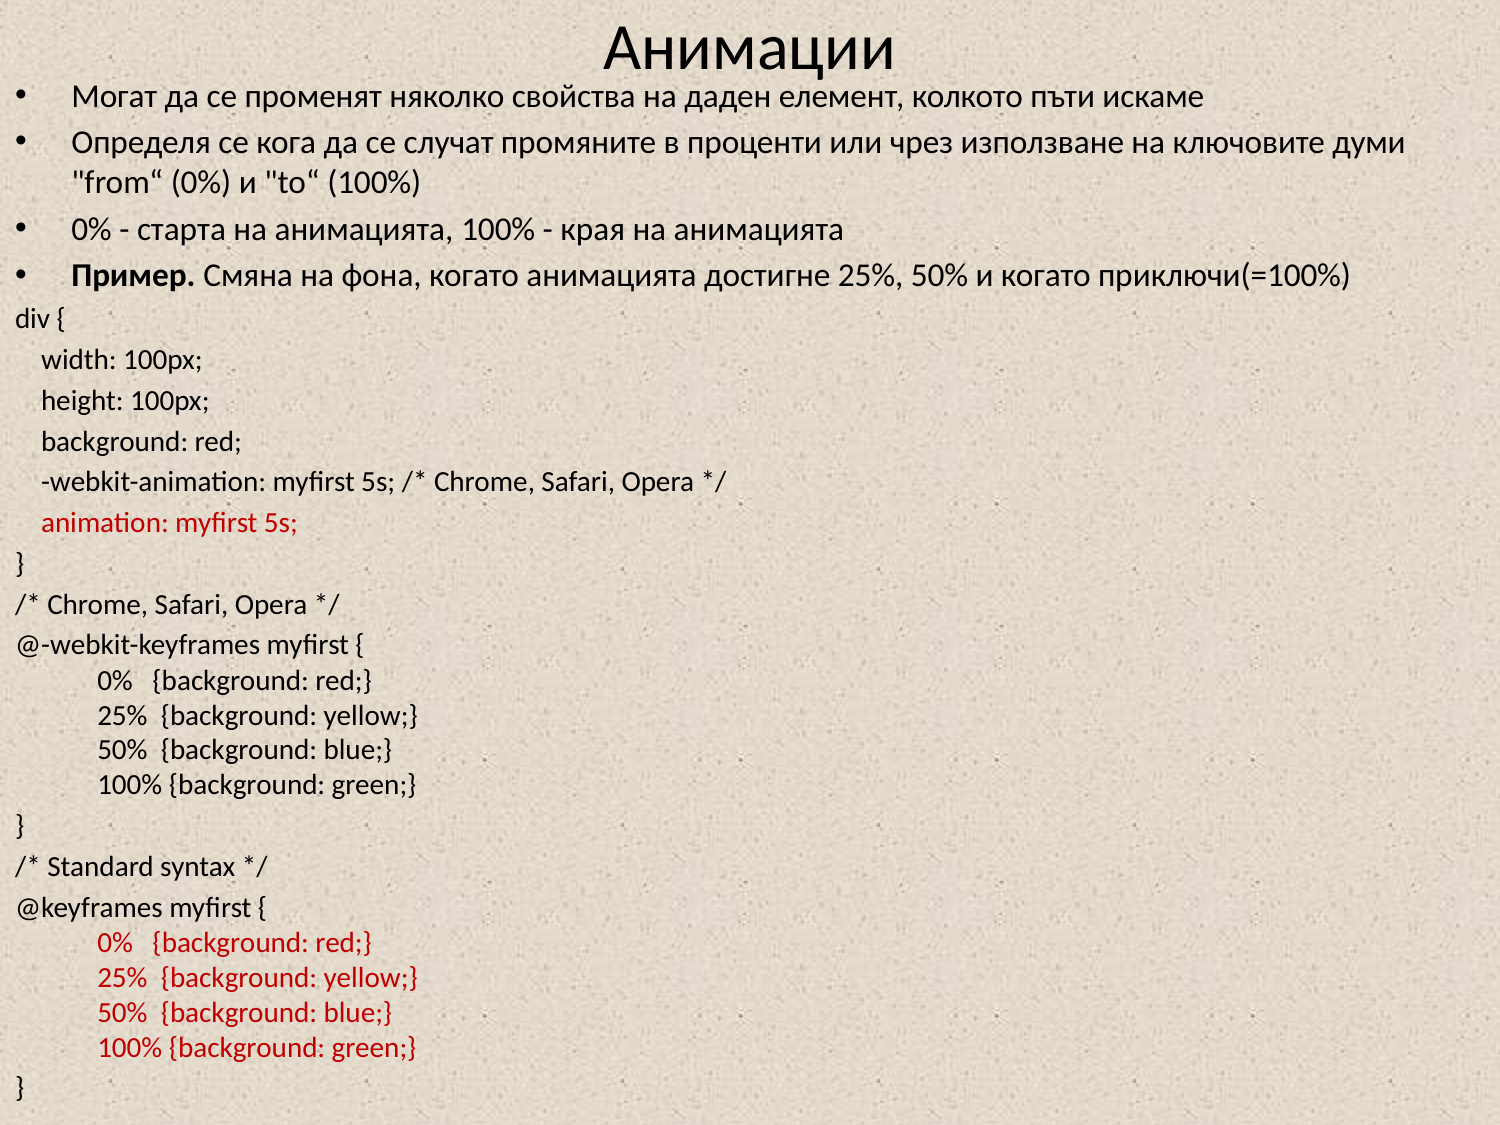

# Анимации
Могат да се променят няколко свойства на даден елемент, колкото пъти искаме
Определя се кога да се случат промяните в проценти или чрез използване на ключовите думи "from“ (0%) и "to“ (100%)
0% - старта на анимацията, 100% - края на анимацията
Пример. Смяна на фона, когато анимацията достигне 25%, 50% и когато приключи(=100%)
div {
    width: 100px;
    height: 100px;
    background: red;
    -webkit-animation: myfirst 5s; /* Chrome, Safari, Opera */
    animation: myfirst 5s;
}
/* Chrome, Safari, Opera */
@-webkit-keyframes myfirst {
    0%   {background: red;}
    25%  {background: yellow;}
    50%  {background: blue;}
    100% {background: green;}
}
/* Standard syntax */
@keyframes myfirst {
    0%   {background: red;}
    25%  {background: yellow;}
    50%  {background: blue;}
    100% {background: green;}
}